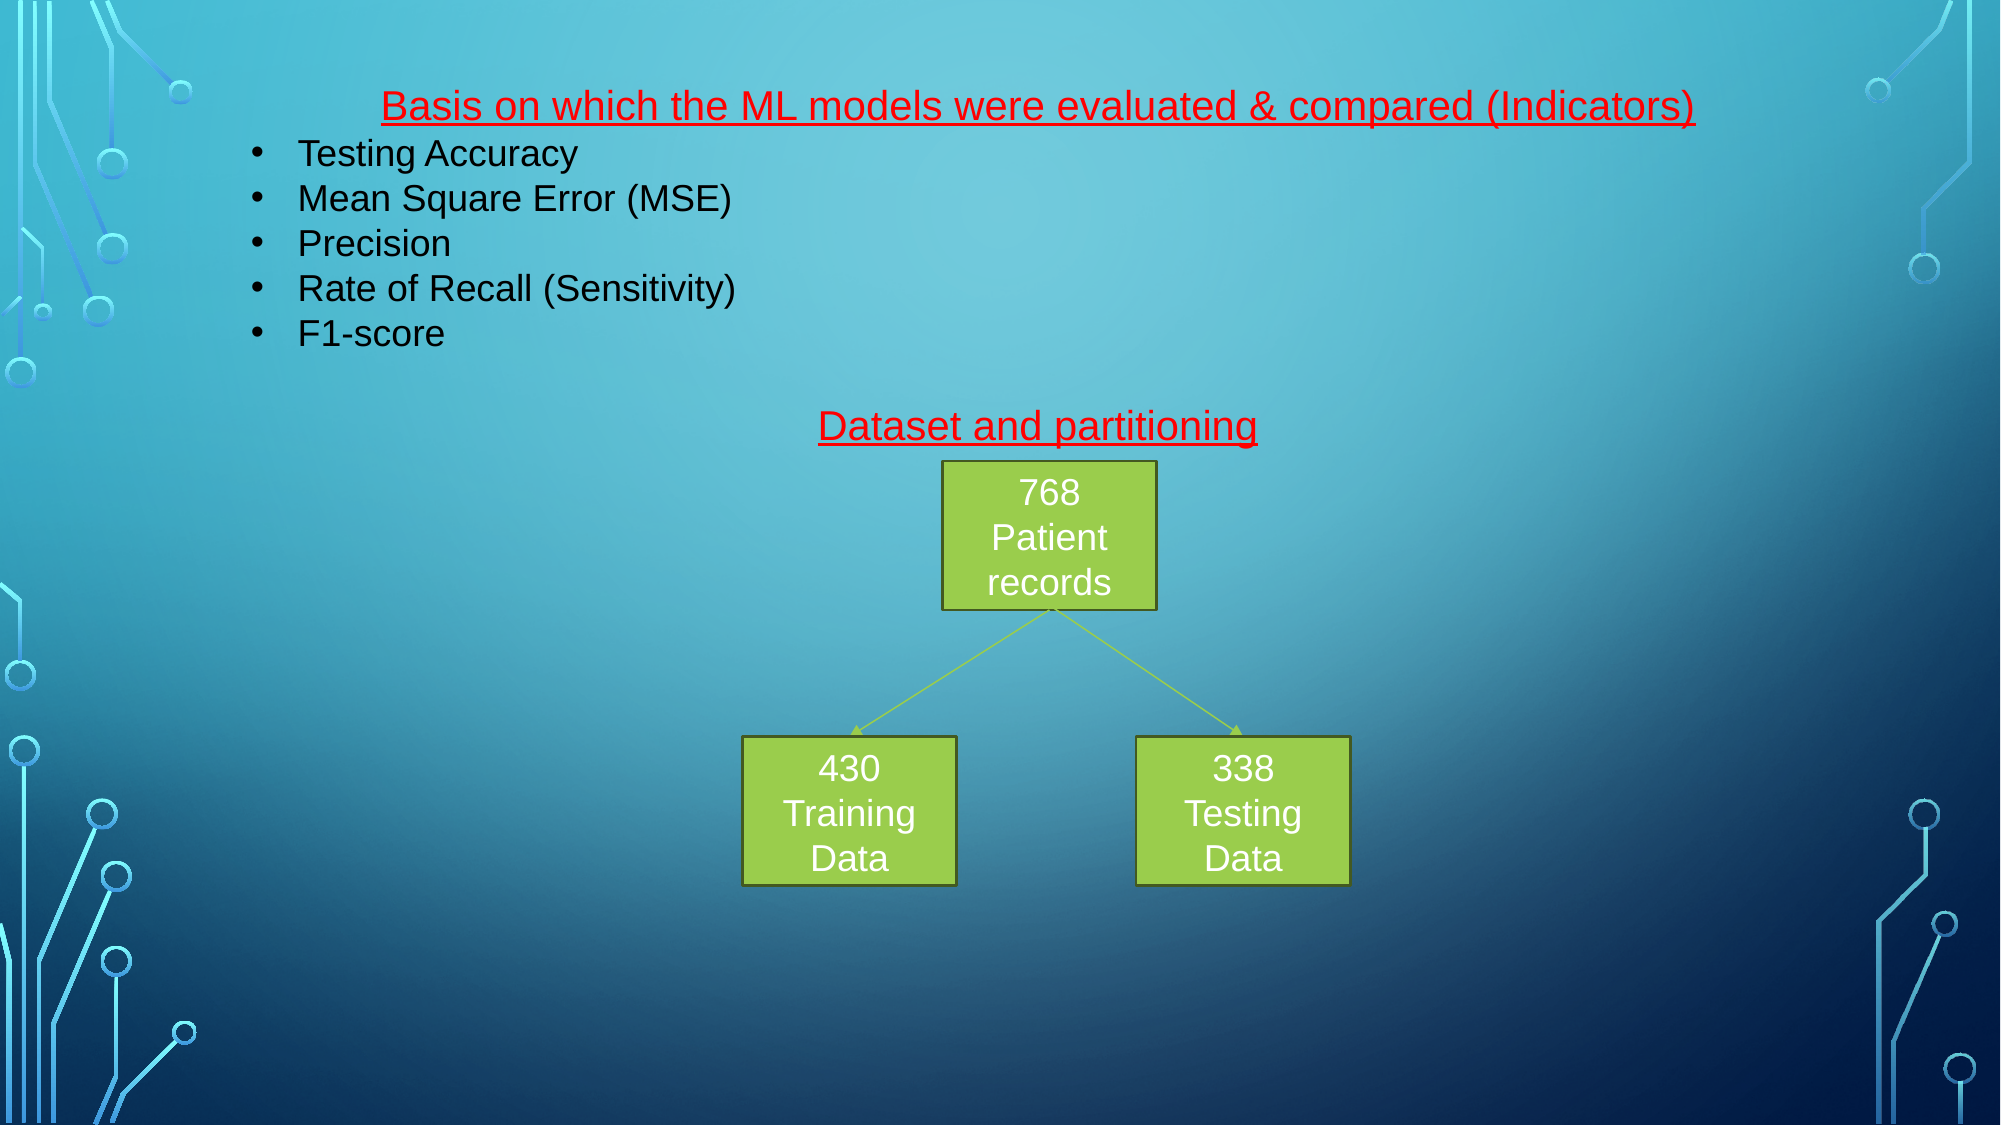

Basis on which the ML models were evaluated & compared (Indicators)
Testing Accuracy
Mean Square Error (MSE)
Precision
Rate of Recall (Sensitivity)
F1-score

Dataset and partitioning

768
Patient records
430
Training
Data
338
Testing
Data